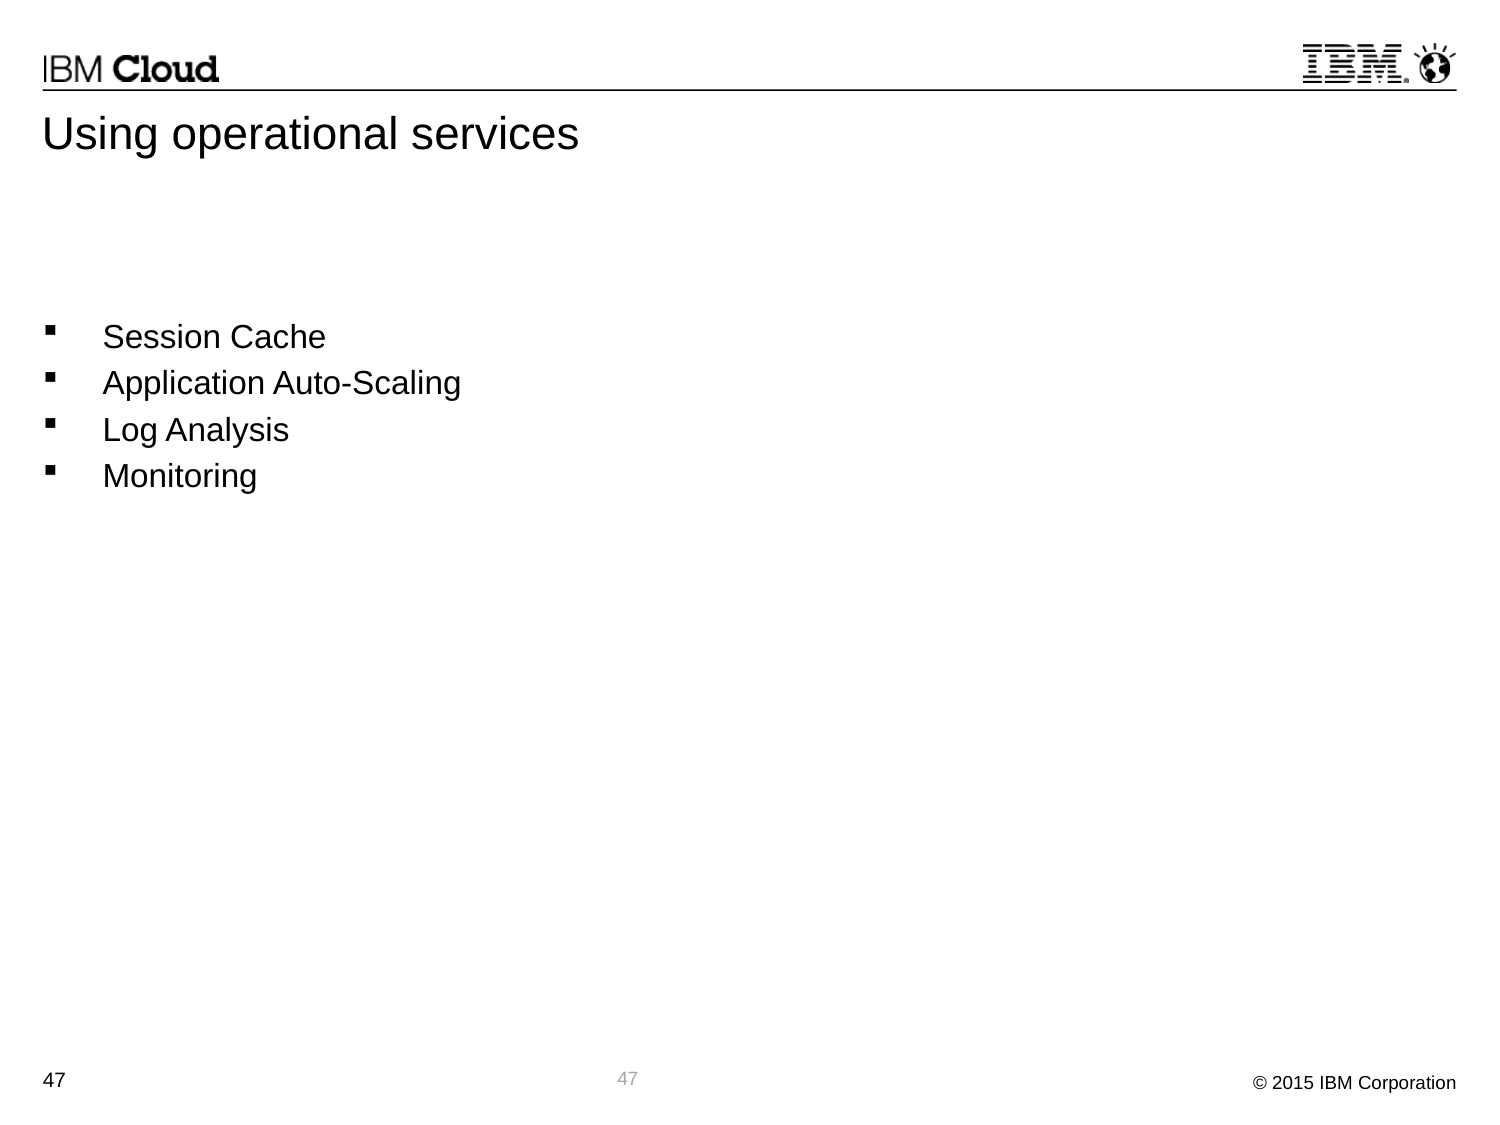

Using operational services
Session Cache
Application Auto-Scaling
Log Analysis
Monitoring

47